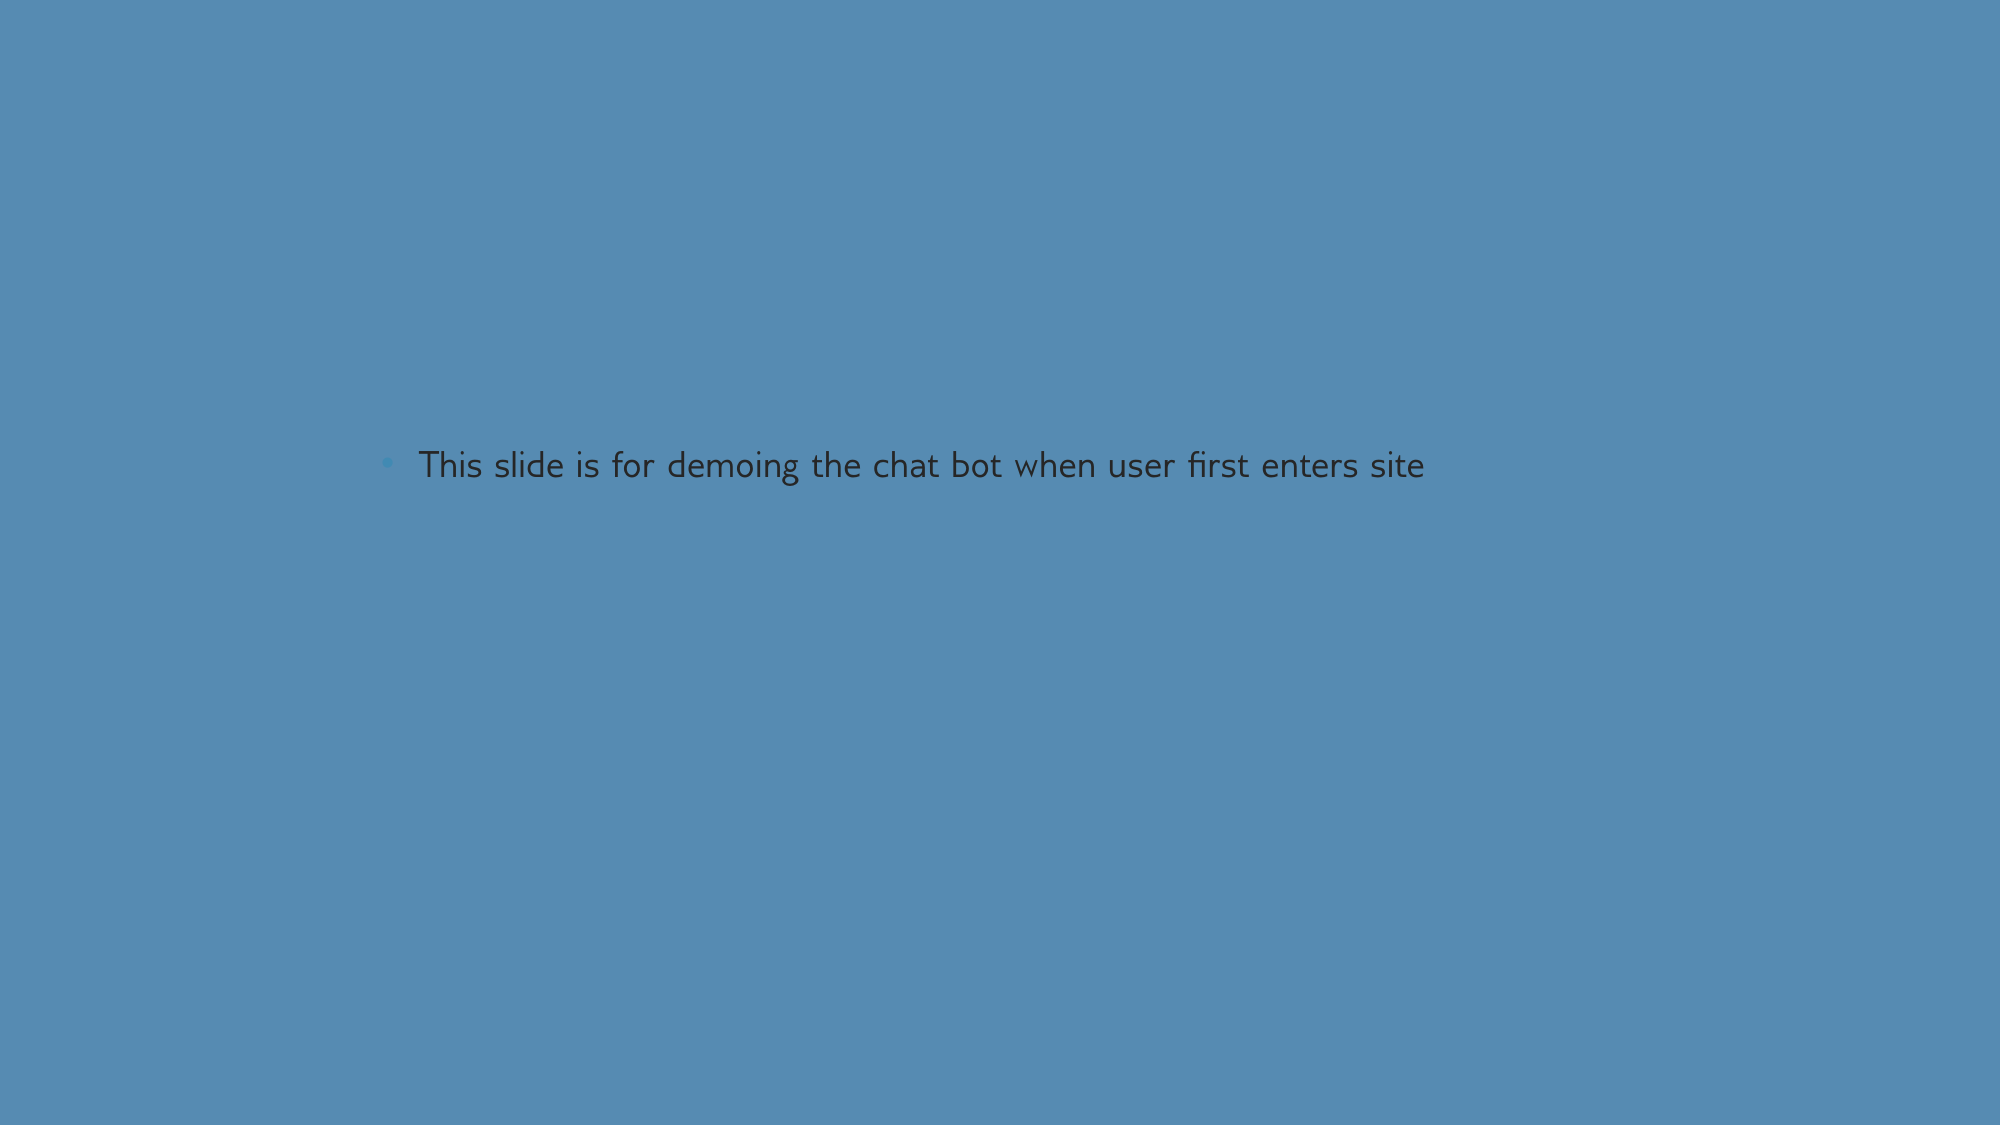

This slide is for demoing the chat bot when user first enters site